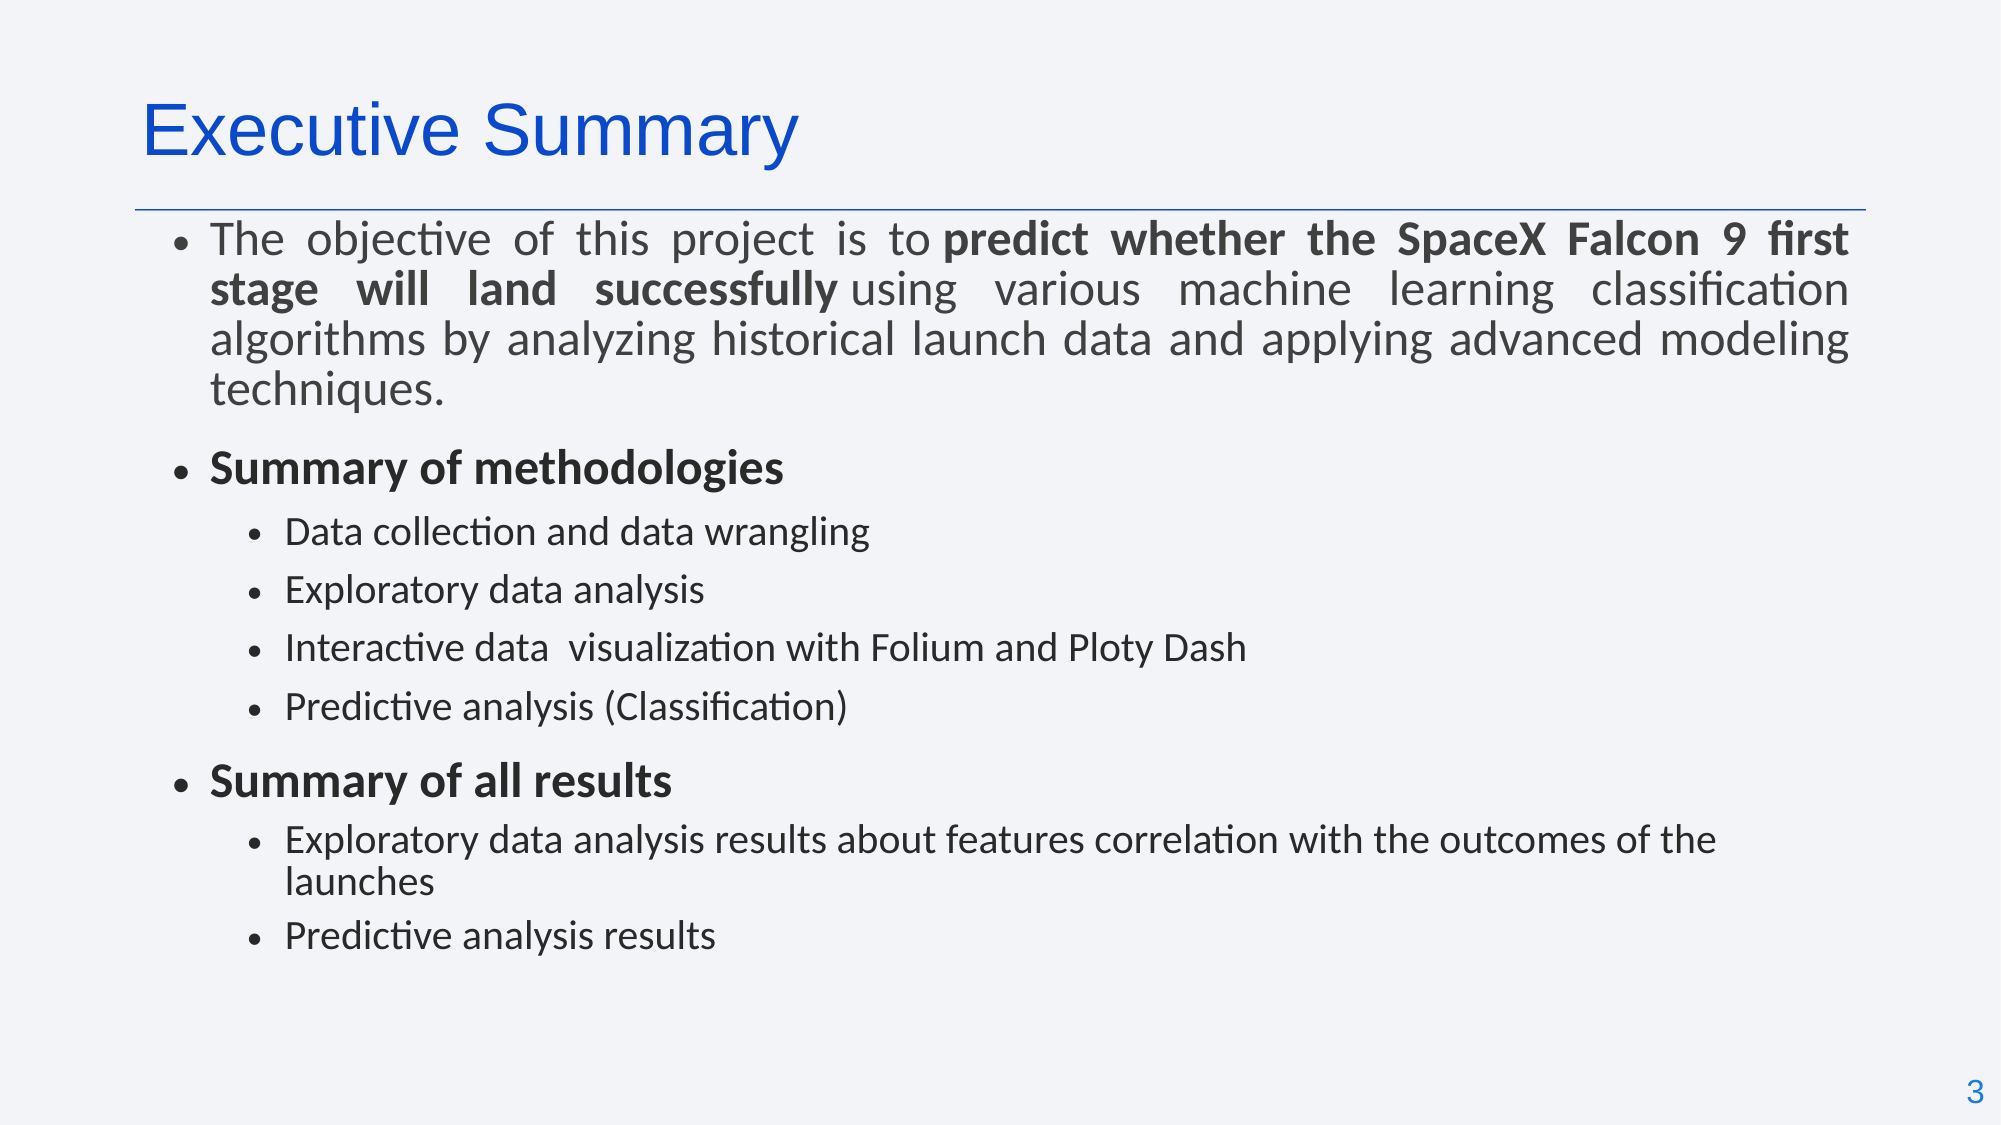

Executive Summary
The objective of this project is to predict whether the SpaceX Falcon 9 first stage will land successfully using various machine learning classification algorithms by analyzing historical launch data and applying advanced modeling techniques.
Summary of methodologies
Data collection and data wrangling
Exploratory data analysis
Interactive data  visualization with Folium and Ploty Dash
Predictive analysis (Classification)
Summary of all results
Exploratory data analysis results about features correlation with the outcomes of the launches
Predictive analysis results

3